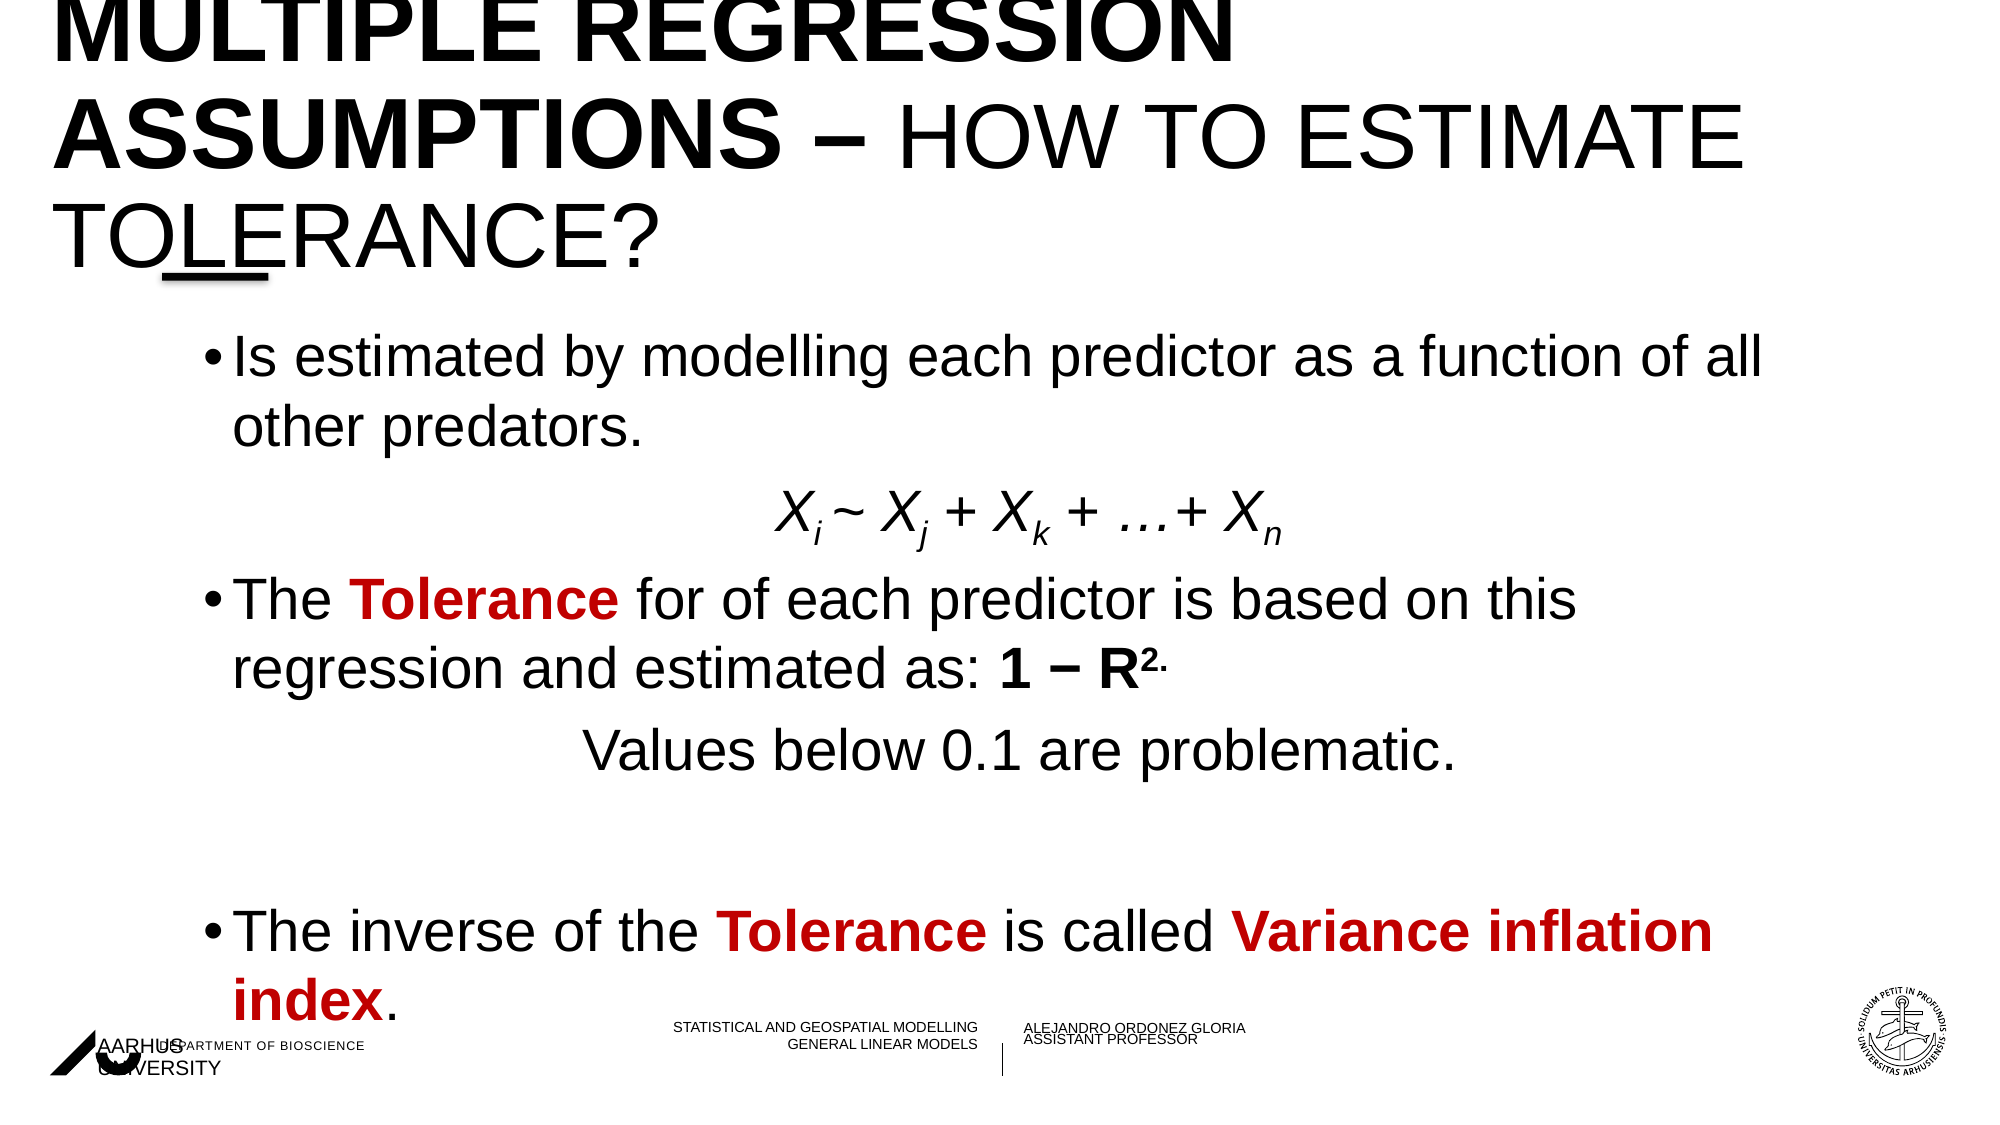

# Multiple regression assumptions – How to estimate Tolerance?
Is estimated by modelling each predictor as a function of all other predators.
 Xi ~ Xj + Xk + …+ Xn
The Tolerance for of each predictor is based on this regression and estimated as: 1 − R2.
Values below 0.1 are problematic.

The inverse of the Tolerance is called Variance inflation index.
29/08/202227/08/2018